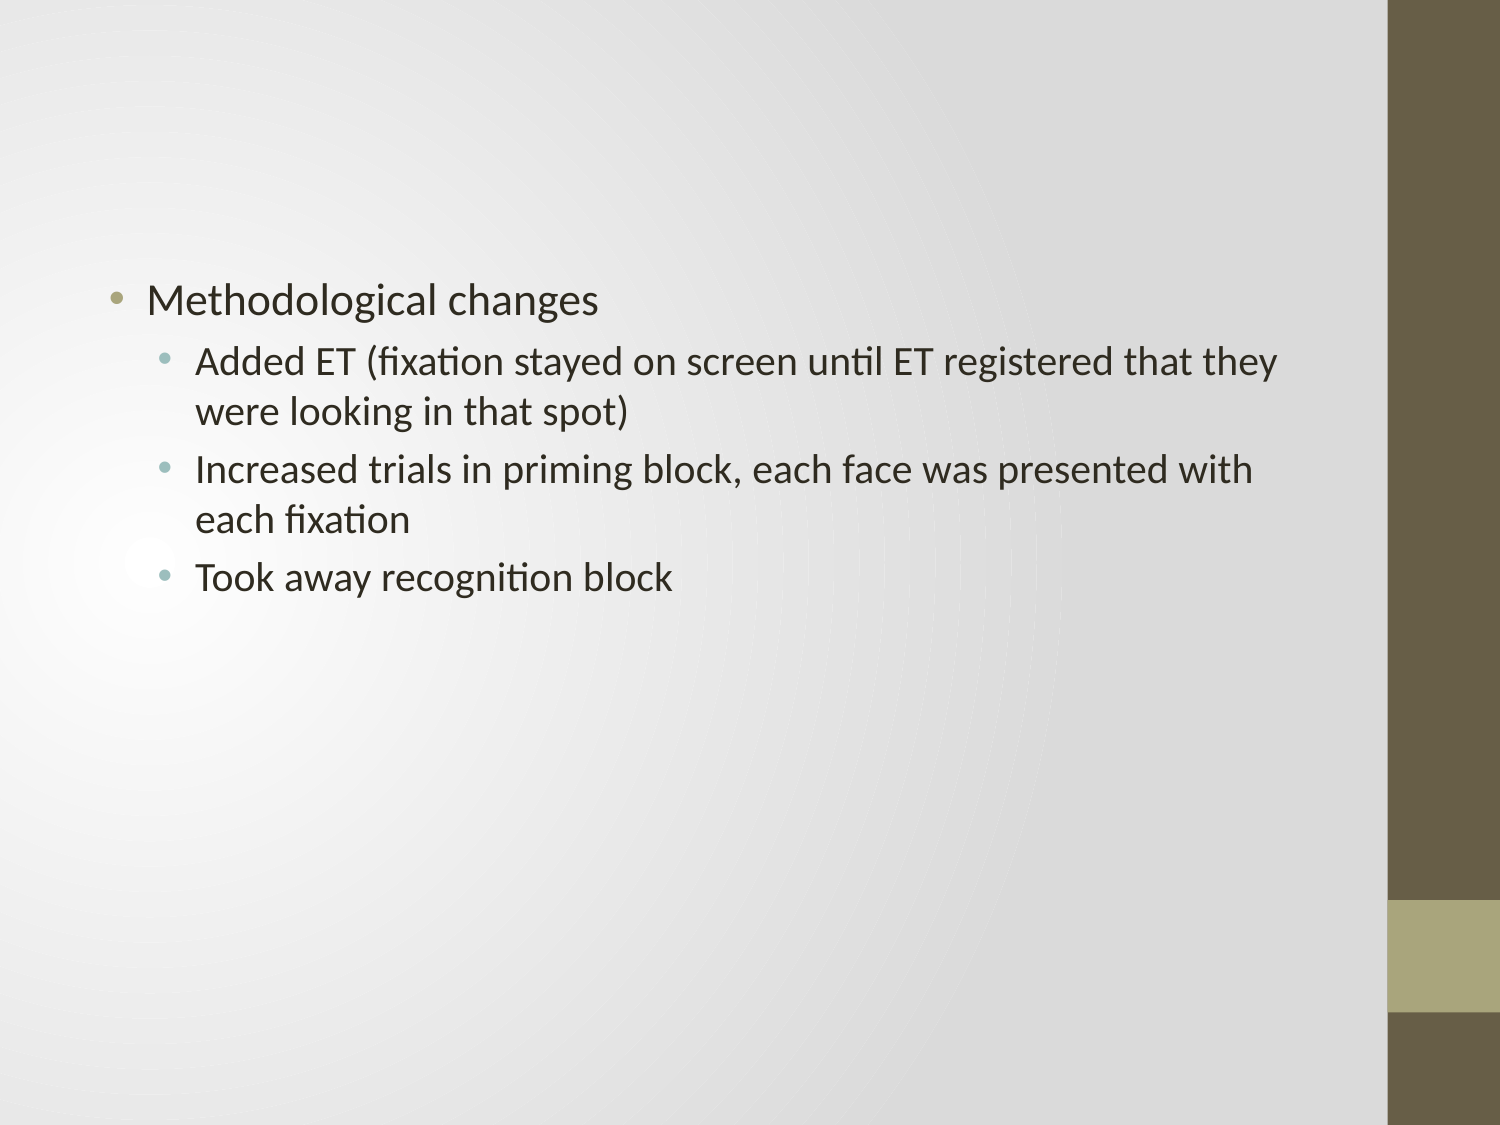

#
Methodological changes
Added ET (fixation stayed on screen until ET registered that they were looking in that spot)
Increased trials in priming block, each face was presented with each fixation
Took away recognition block